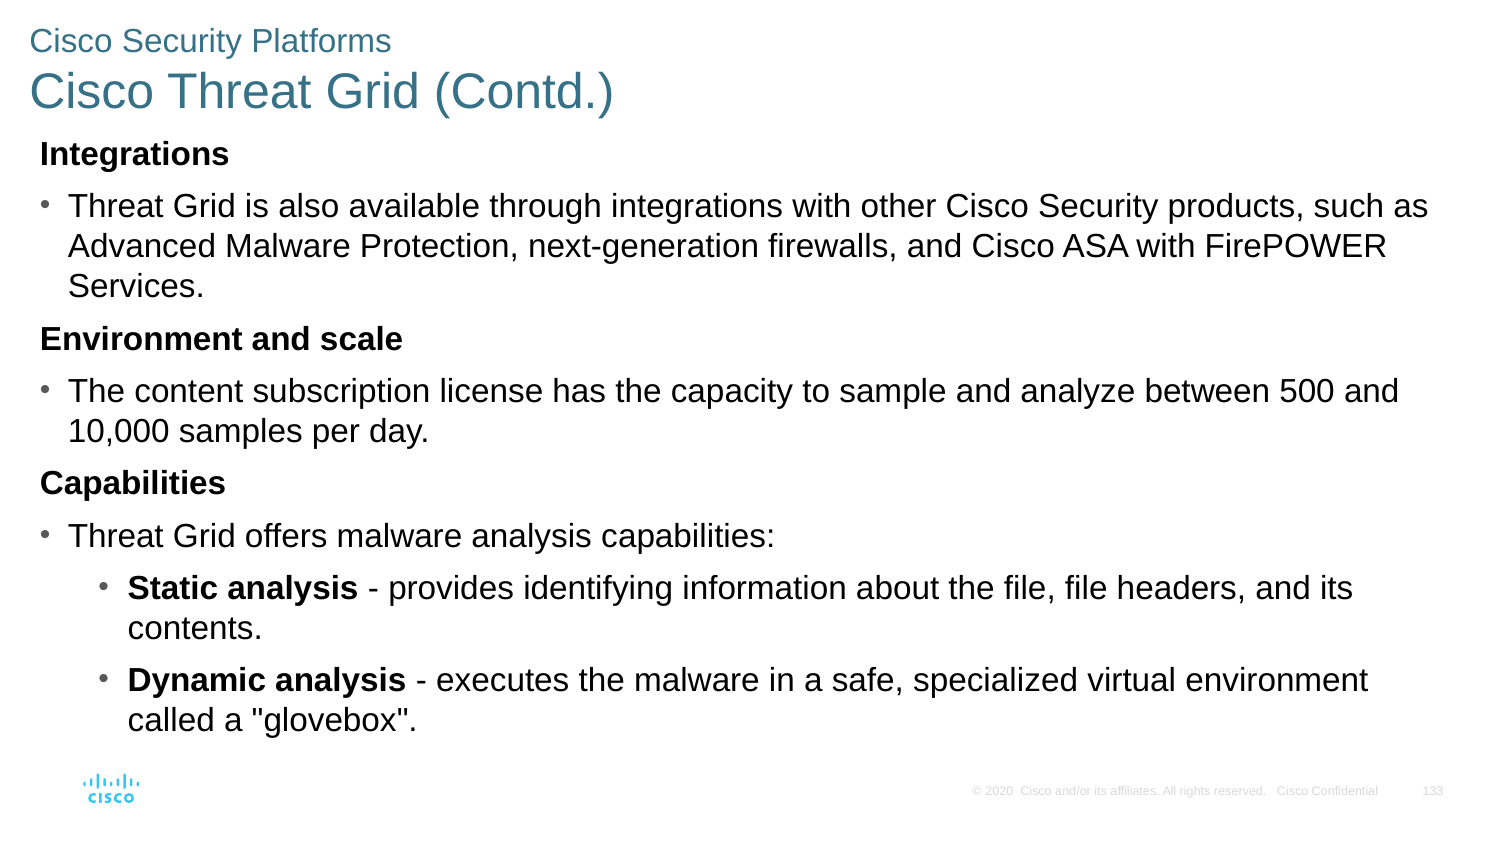

# Cisco Security Platforms Cisco Threat Grid (Contd.)
Integrations
Threat Grid is also available through integrations with other Cisco Security products, such as Advanced Malware Protection, next-generation firewalls, and Cisco ASA with FirePOWER Services.
Environment and scale
The content subscription license has the capacity to sample and analyze between 500 and 10,000 samples per day.
Capabilities
Threat Grid offers malware analysis capabilities:
Static analysis - provides identifying information about the file, file headers, and its contents.
Dynamic analysis - executes the malware in a safe, specialized virtual environment called a "glovebox".